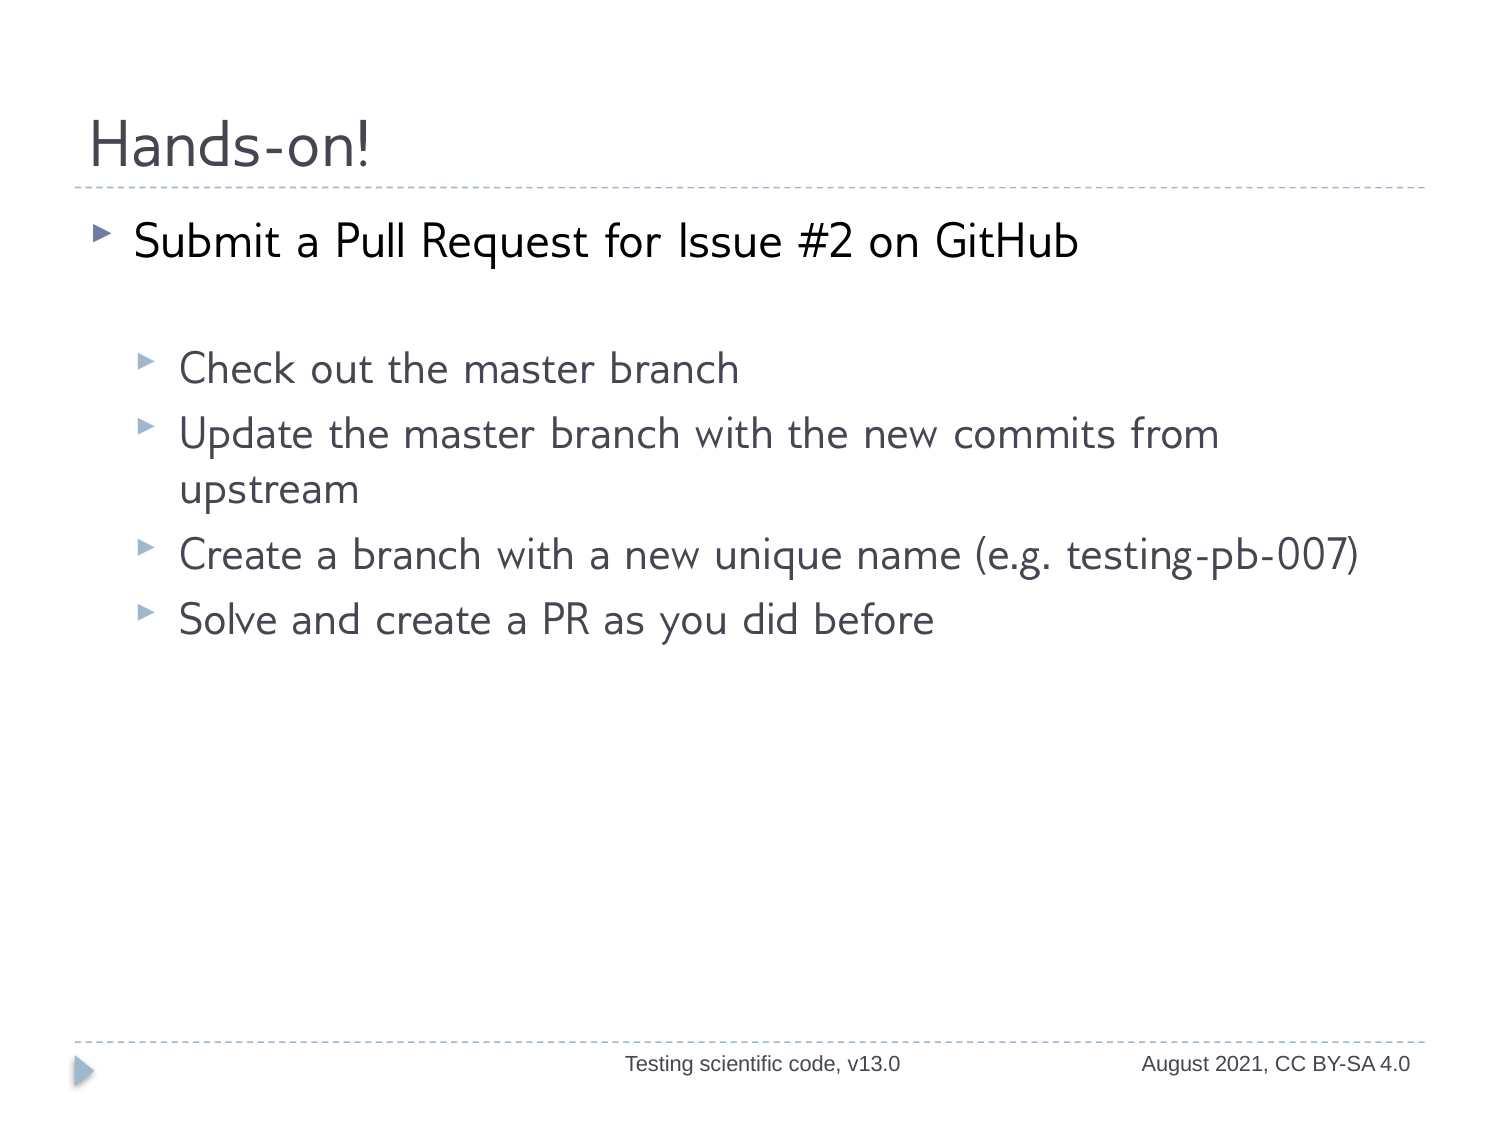

# Hands-on!
Submit a Pull Request for Issue #2 on GitHub
Check out the master branch
Update the master branch with the new commits from upstream
Create a branch with a new unique name (e.g. testing-pb-007)
Solve and create a PR as you did before

Testing scientific code, v13.0
August 2021, CC BY-SA 4.0